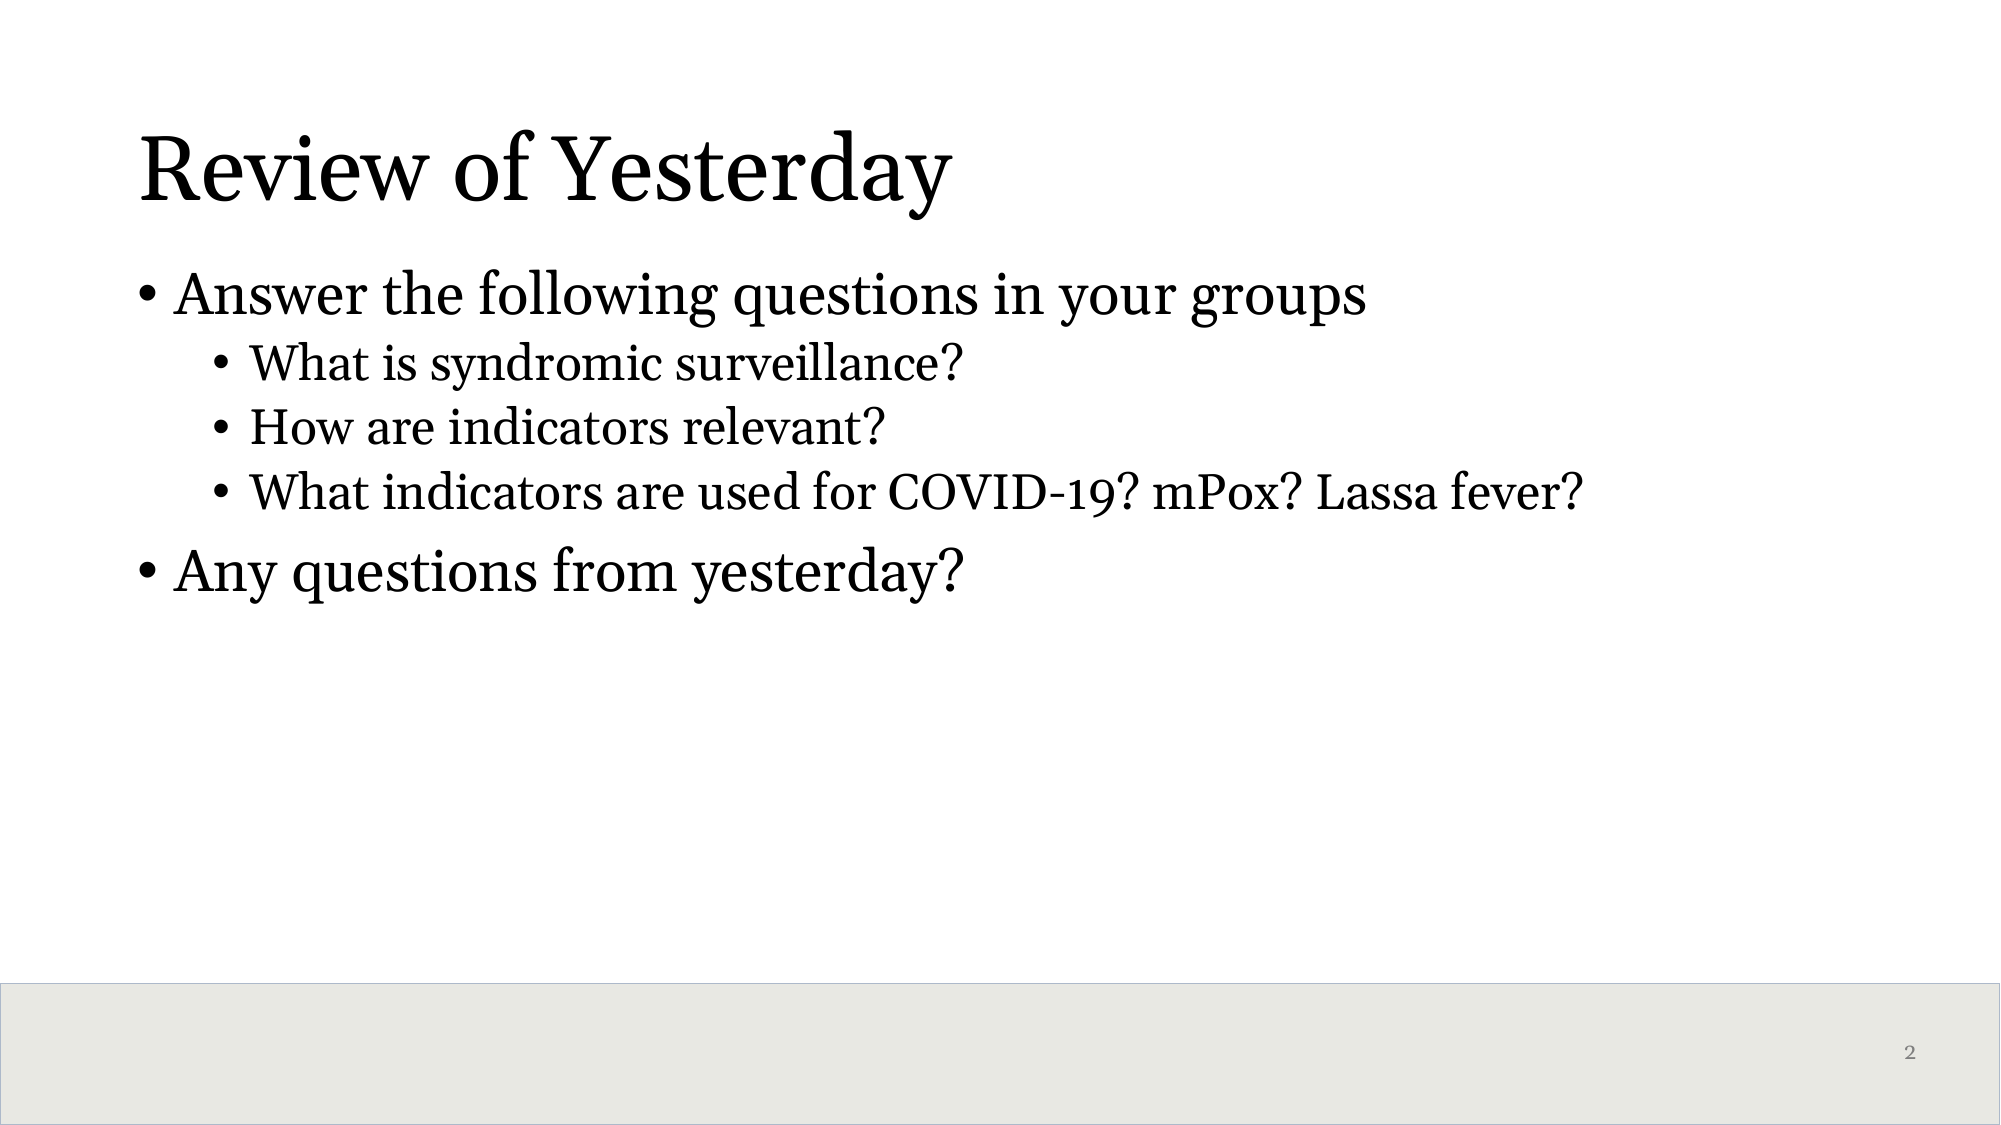

# Review of Yesterday
Answer the following questions in your groups
What is syndromic surveillance?
How are indicators relevant?
What indicators are used for COVID-19? mPox? Lassa fever?
Any questions from yesterday?